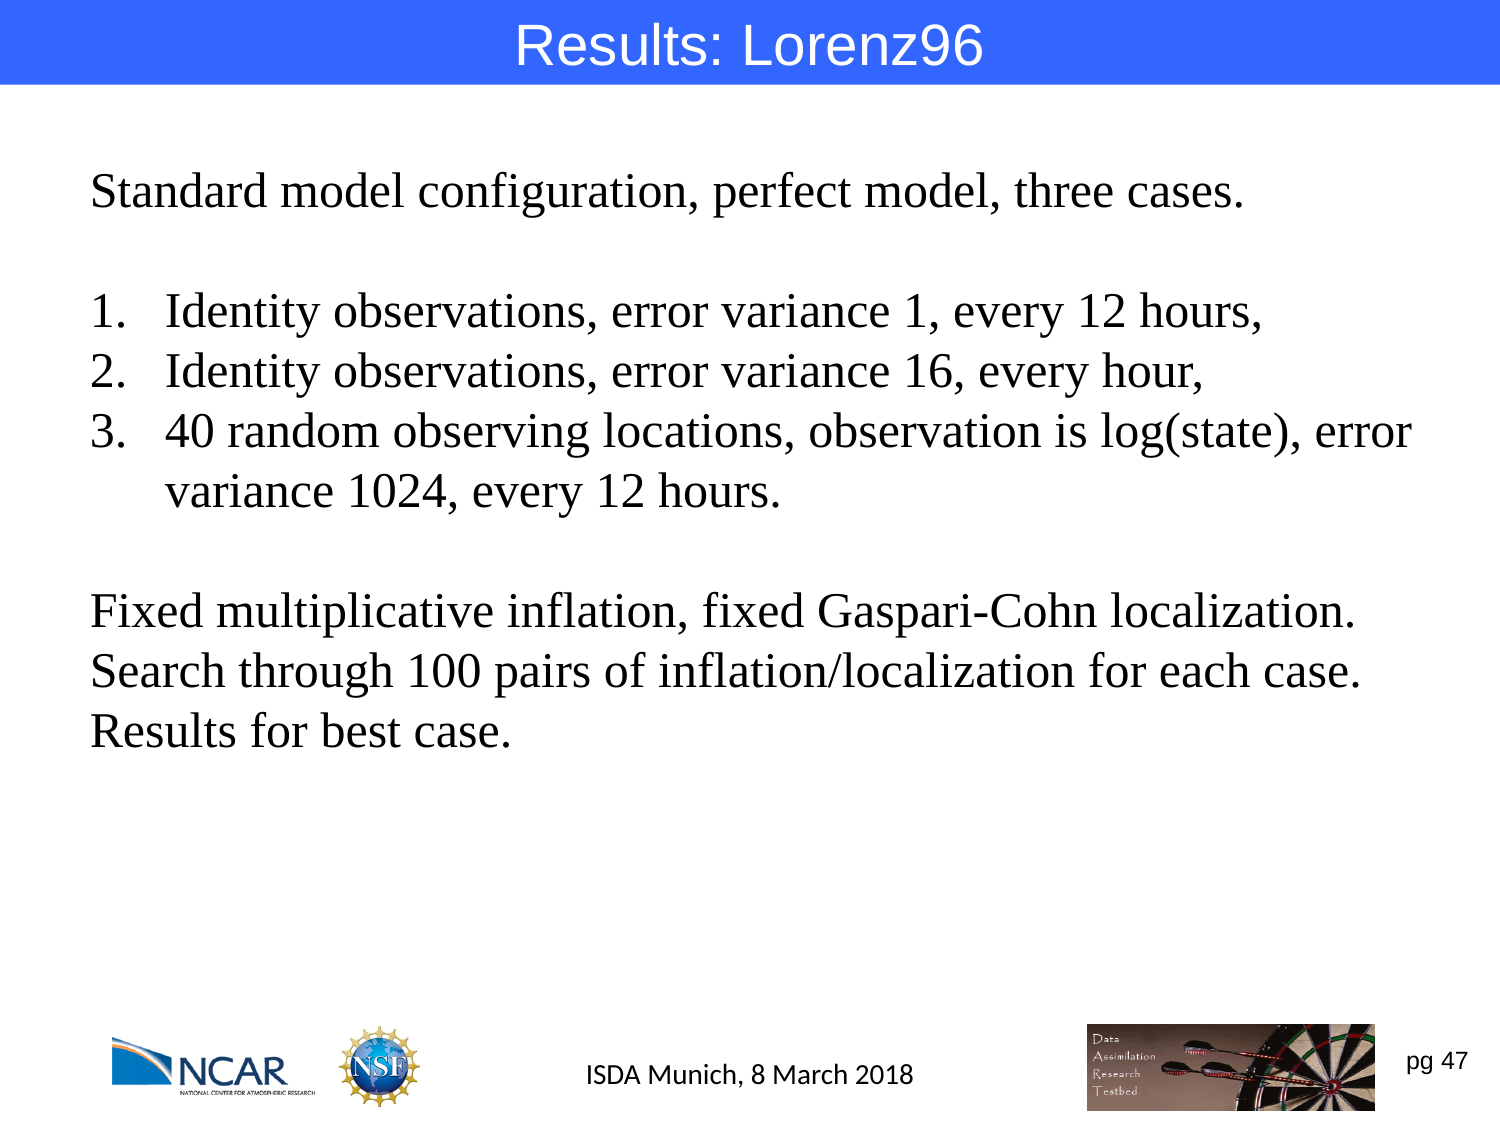

Results: Lorenz96
Standard model configuration, perfect model, three cases.

Identity observations, error variance 1, every 12 hours,
Identity observations, error variance 16, every hour,
40 random observing locations, observation is log(state), error variance 1024, every 12 hours.

Fixed multiplicative inflation, fixed Gaspari-Cohn localization.
Search through 100 pairs of inflation/localization for each case.
Results for best case.

ISDA Munich, 8 March 2018